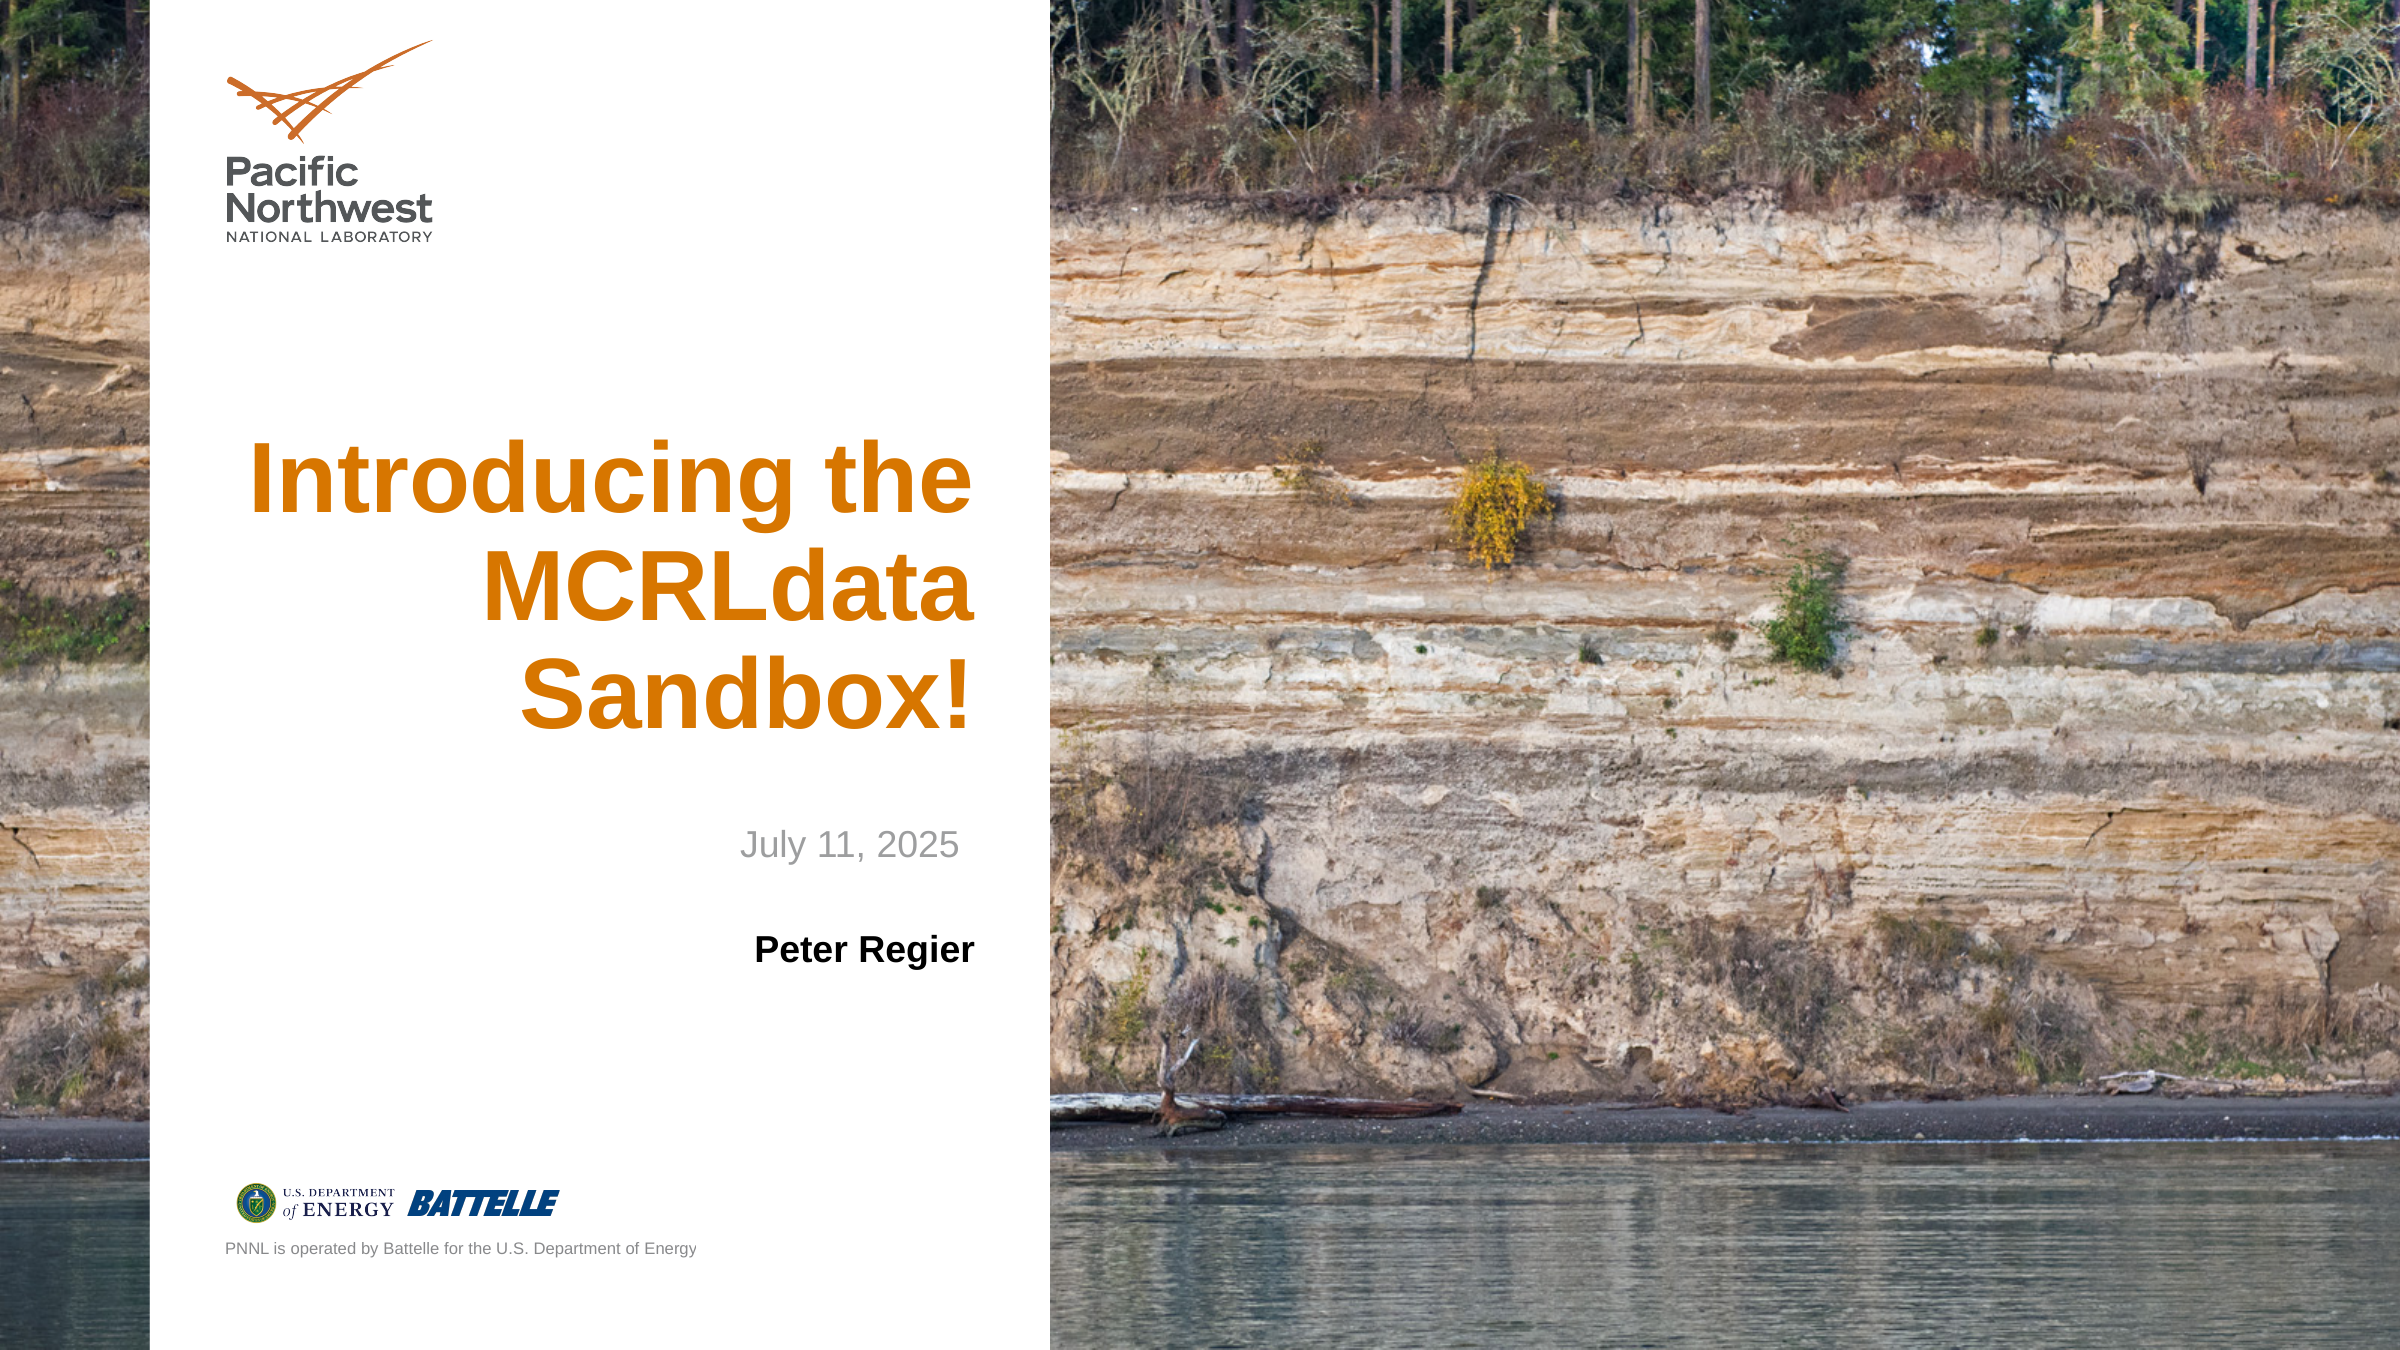

# Introducing the MCRLdata Sandbox!
July 11, 2025
Peter Regier